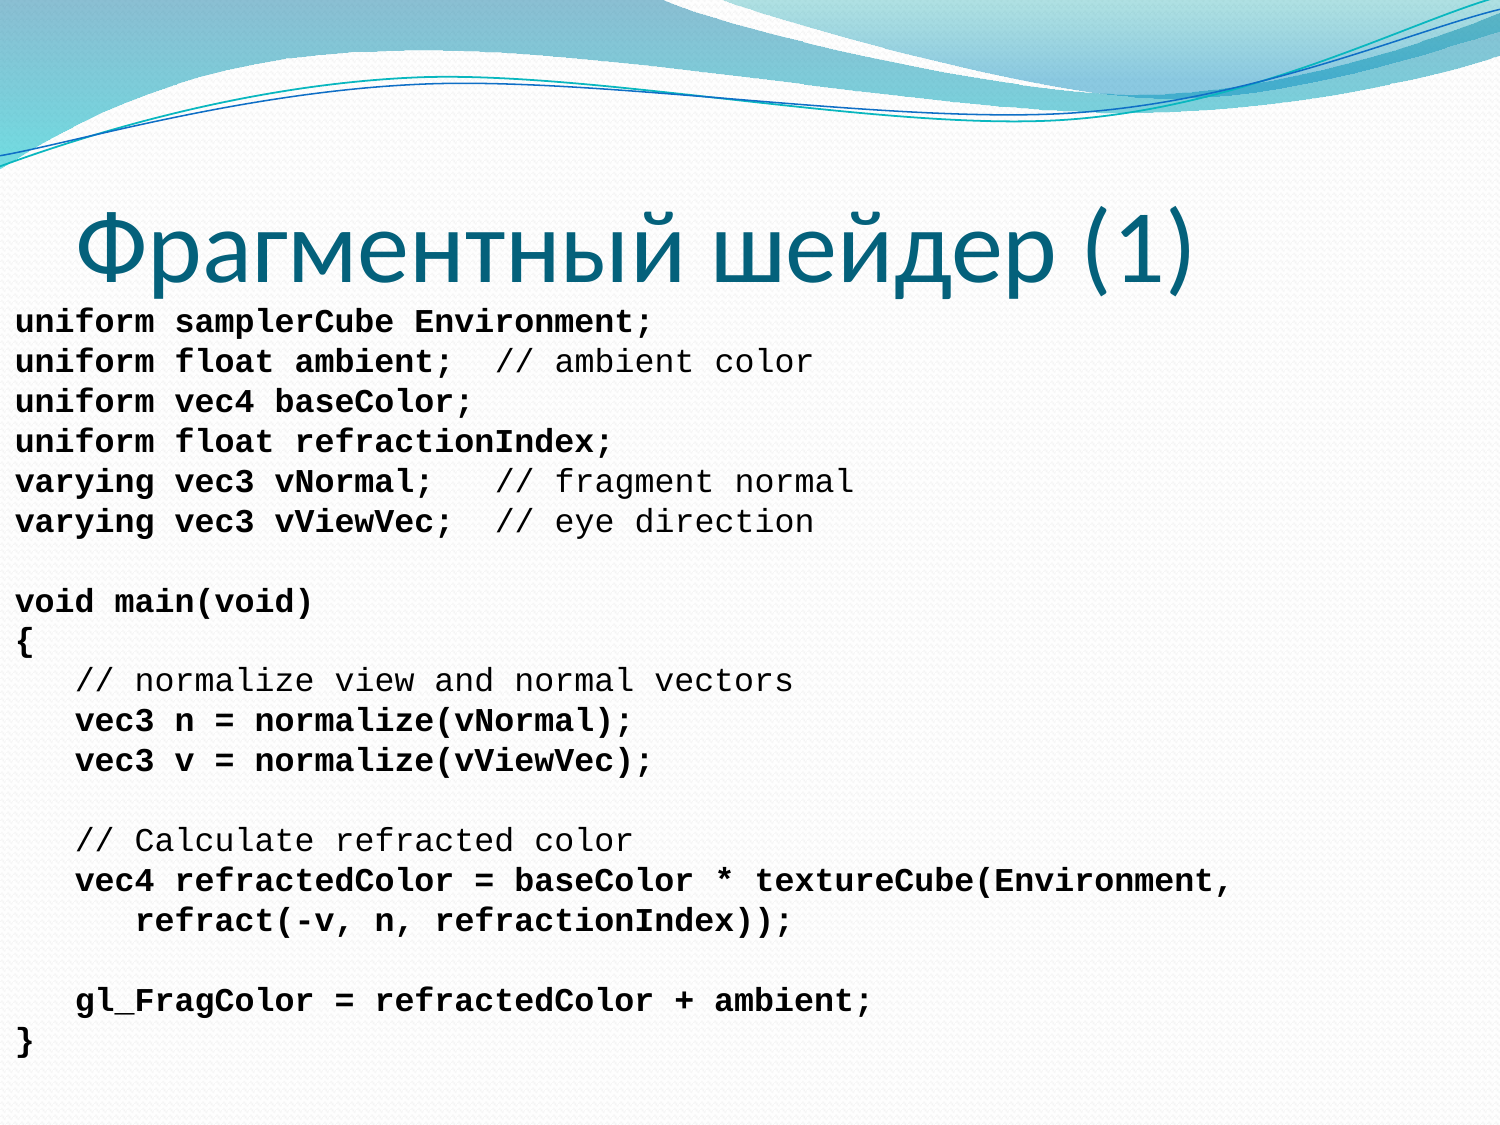

# Фрагментный шейдер (1)
uniform samplerCube Environment;
uniform float ambient;  // ambient color
uniform vec4 baseColor;
uniform float refractionIndex;
varying vec3 vNormal;   // fragment normal
varying vec3 vViewVec;  // eye direction

void main(void)
{
   // normalize view and normal vectors
   vec3 n = normalize(vNormal);
   vec3 v = normalize(vViewVec);

   // Calculate refracted color
   vec4 refractedColor = baseColor * textureCube(Environment,
      refract(-v, n, refractionIndex));

   gl_FragColor = refractedColor + ambient;
}